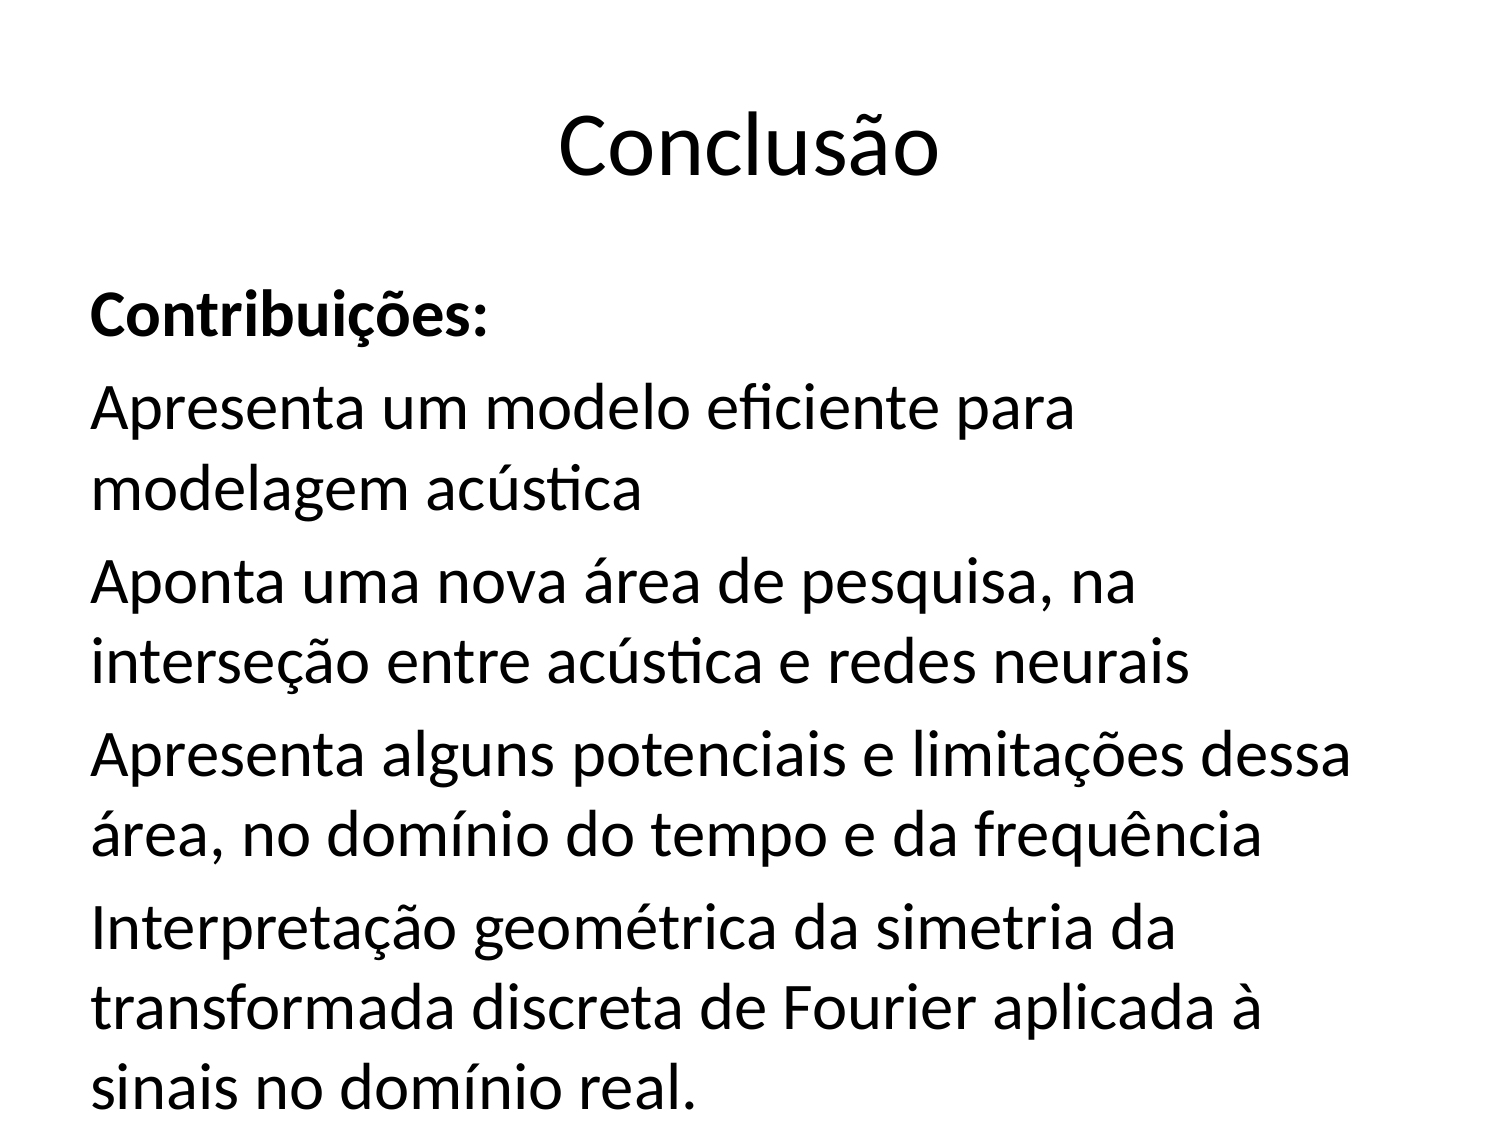

# Conclusão
Contribuições:
Apresenta um modelo eficiente para modelagem acústica
Aponta uma nova área de pesquisa, na interseção entre acústica e redes neurais
Apresenta alguns potenciais e limitações dessa área, no domínio do tempo e da frequência
Interpretação geométrica da simetria da transformada discreta de Fourier aplicada à sinais no domínio real.
Relação entre envelopes (domínio do tempo) e formato das elevações (domínio da frequência)
Oportunidades de Pesquisa:
Desenvolvimento de um método de extração de envelopes (possivelmente analítico)
investigar transferência de estilo fazendo uso do método acima
Utilizar Diferenças Finitas para treinar um algoritmo “Neural Waveguides”
Utilizar ANNs no lugar de funções utilizadas em modelos acústicos mais elaborados
Paralelizar as redes